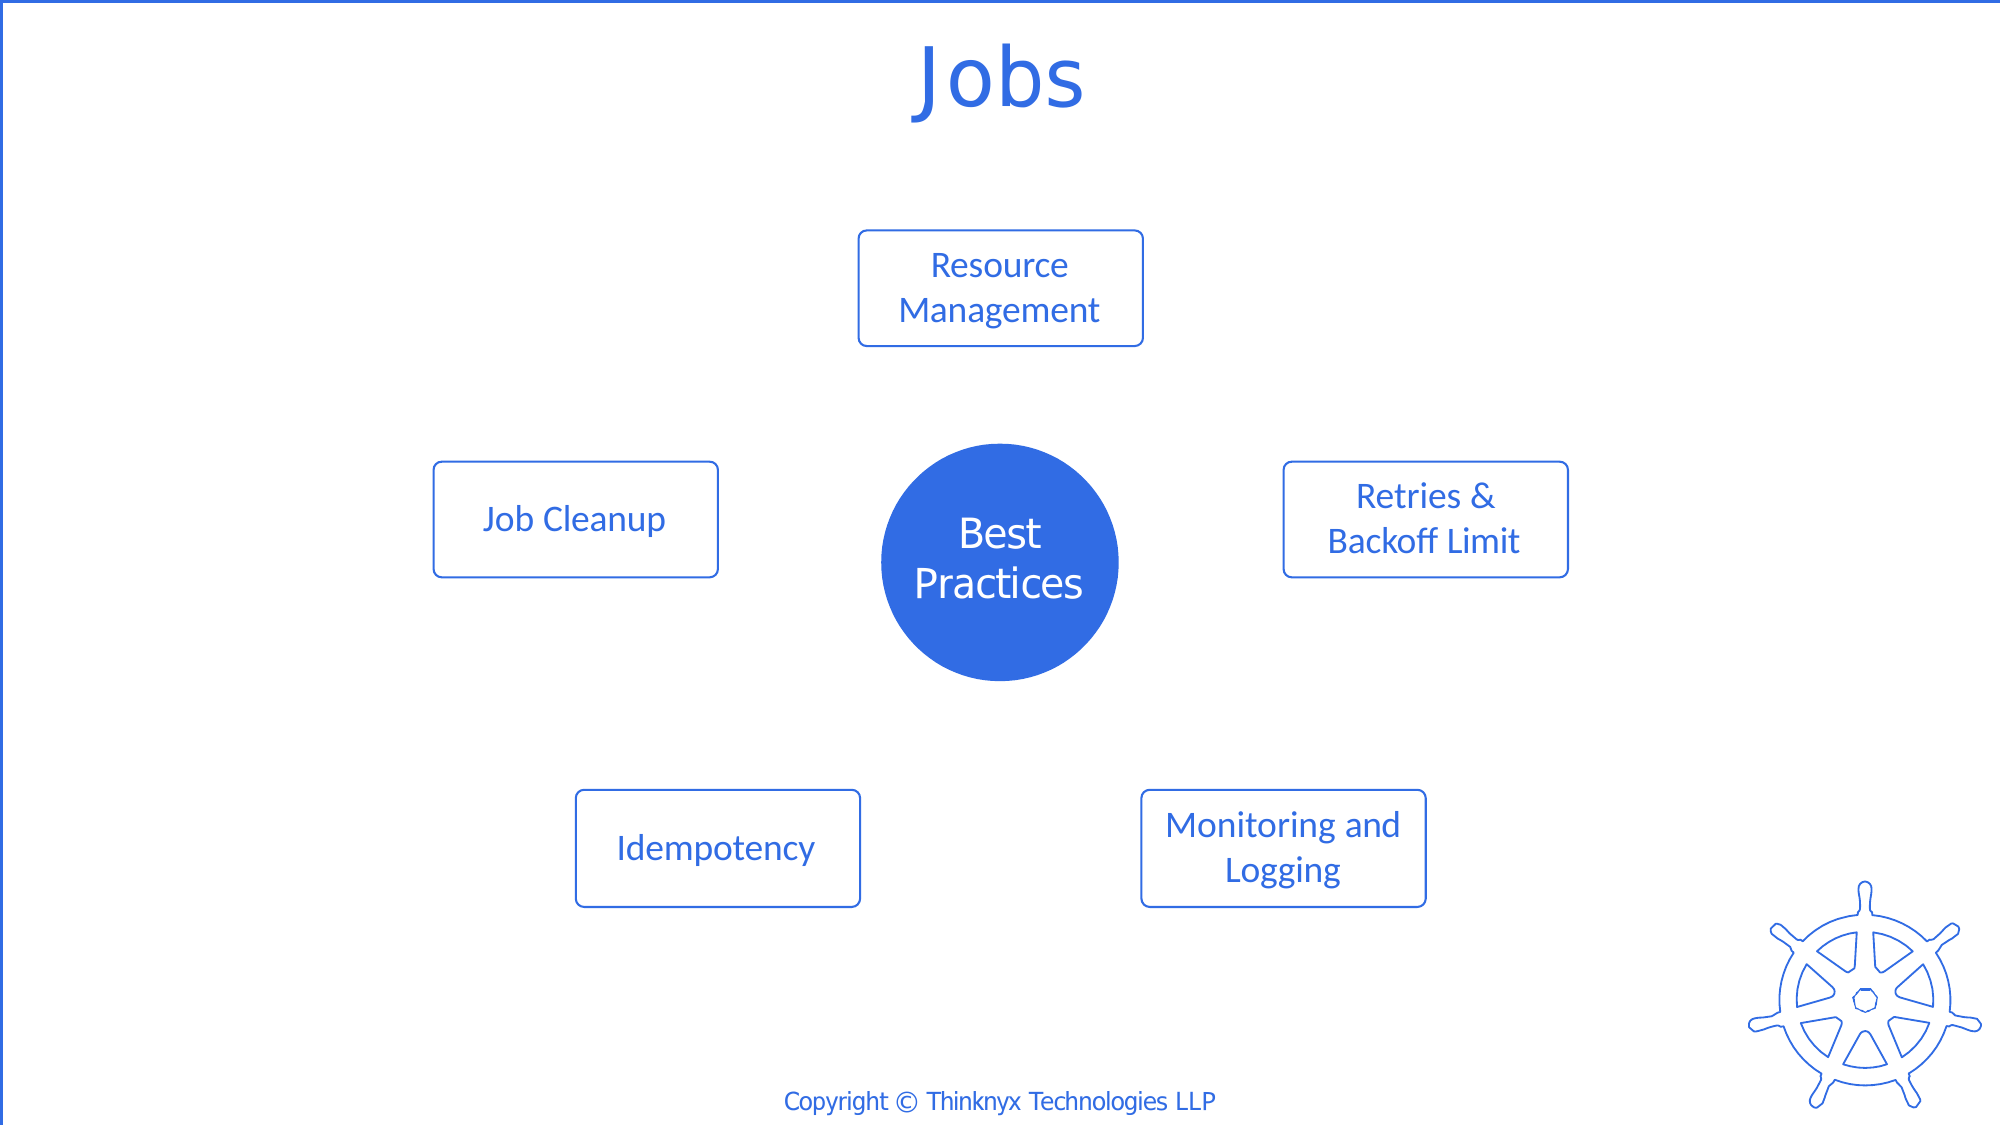

# Jobs

Resource Management

Retries & Backoff Limit
Job Cleanup
Best Practices

Monitoring and Logging
Idempotency
Copyright © Thinknyx Technologies LLP